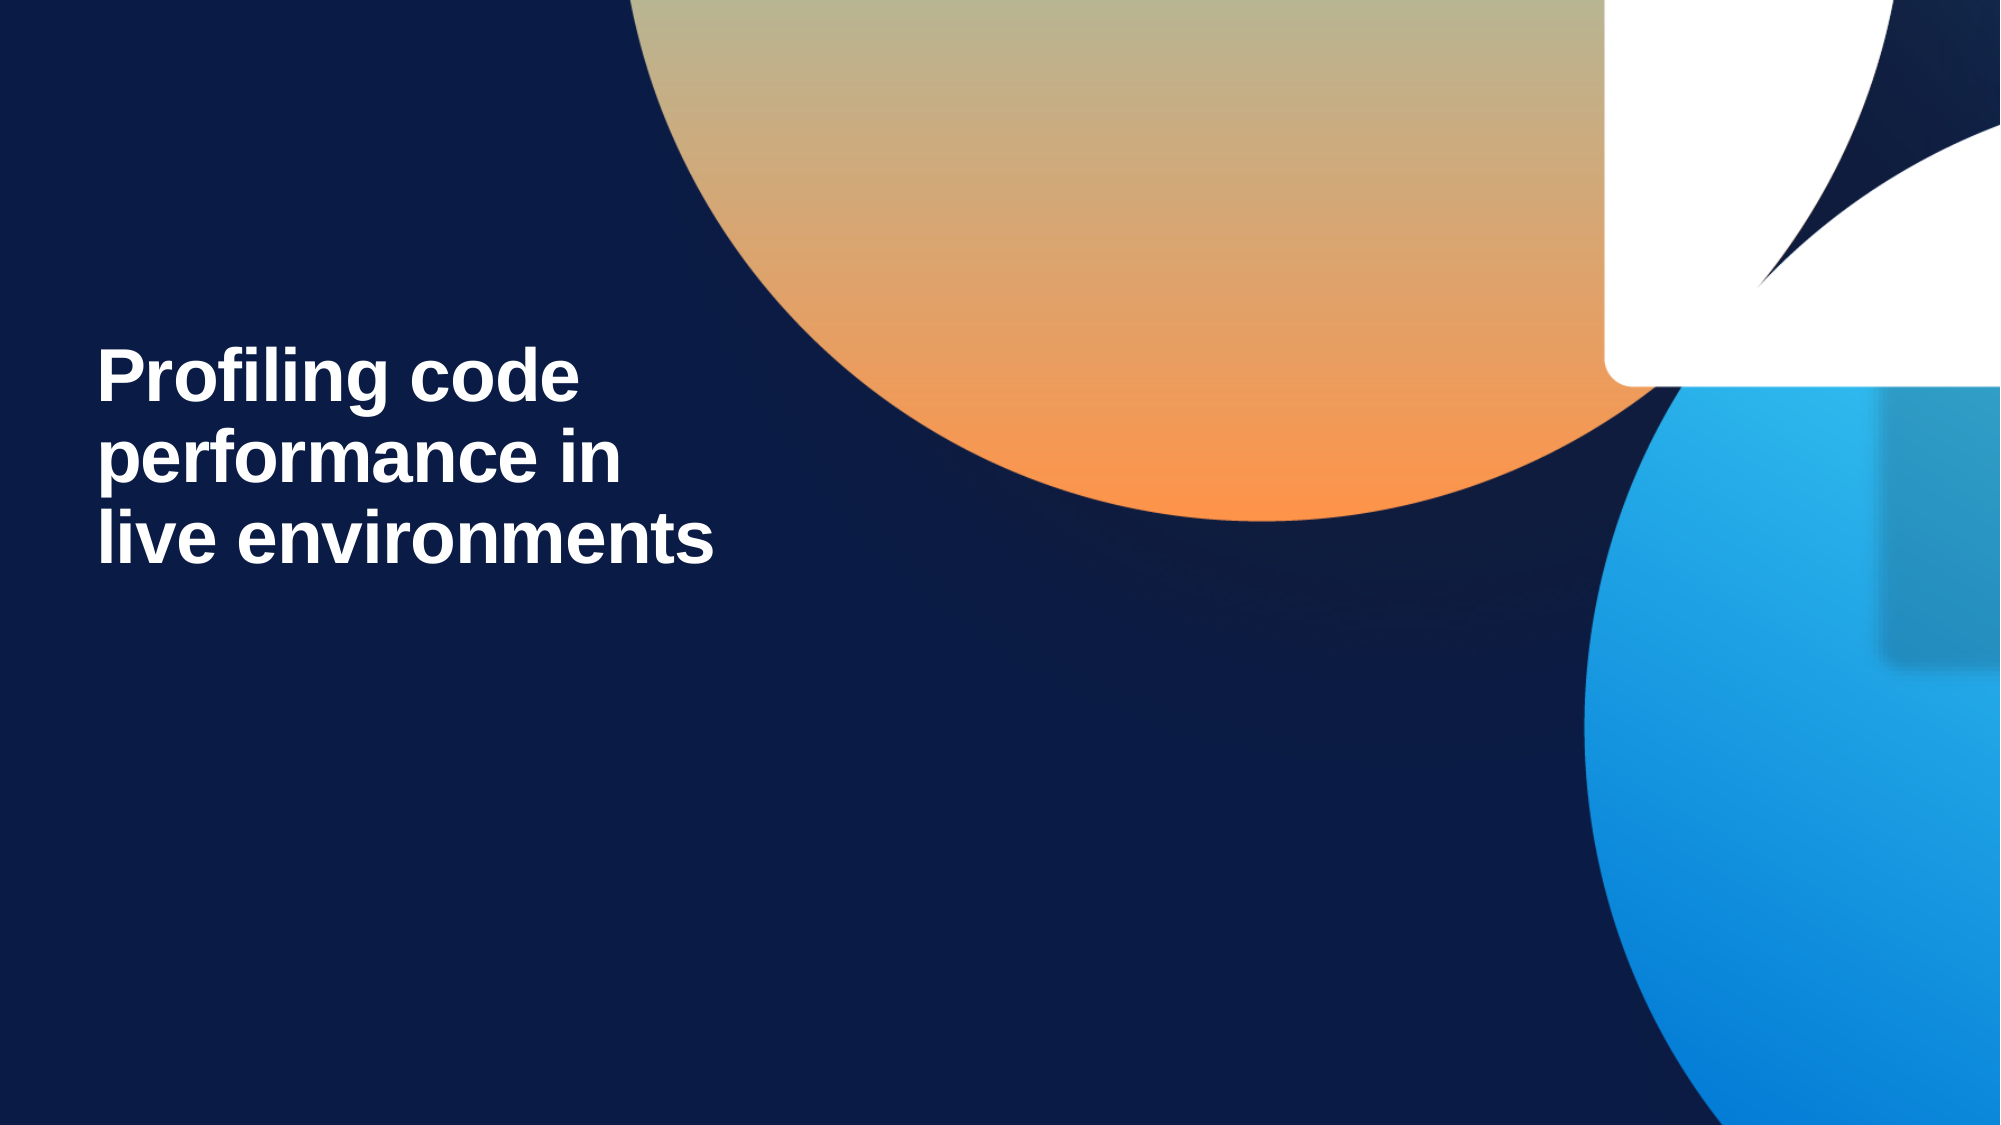

# Profiling code performance in live environments